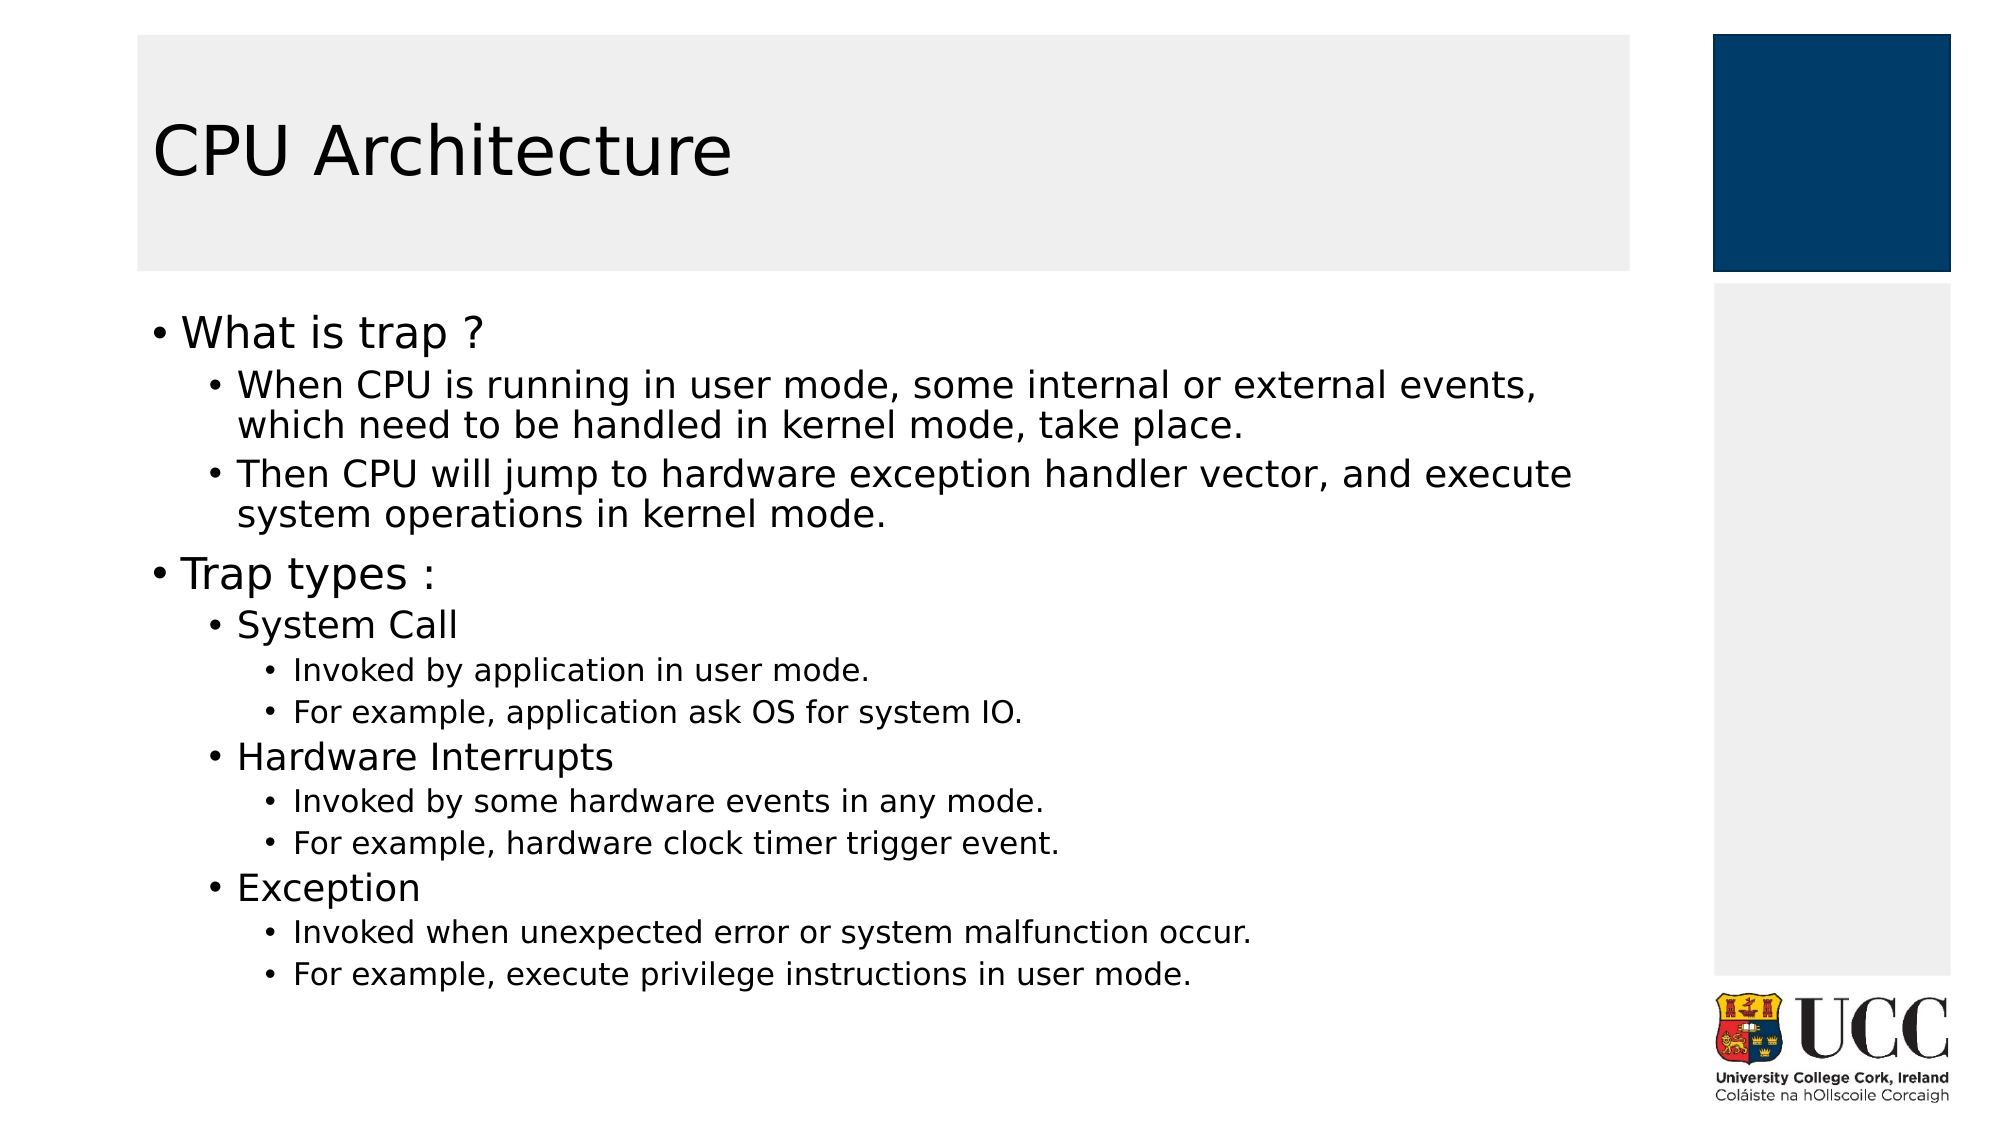

# CPU Architecture
What is trap ?
When CPU is running in user mode, some internal or external events, which need to be handled in kernel mode, take place.
Then CPU will jump to hardware exception handler vector, and execute system operations in kernel mode.
Trap types :
System Call
Invoked by application in user mode.
For example, application ask OS for system IO.
Hardware Interrupts
Invoked by some hardware events in any mode.
For example, hardware clock timer trigger event.
Exception
Invoked when unexpected error or system malfunction occur.
For example, execute privilege instructions in user mode.